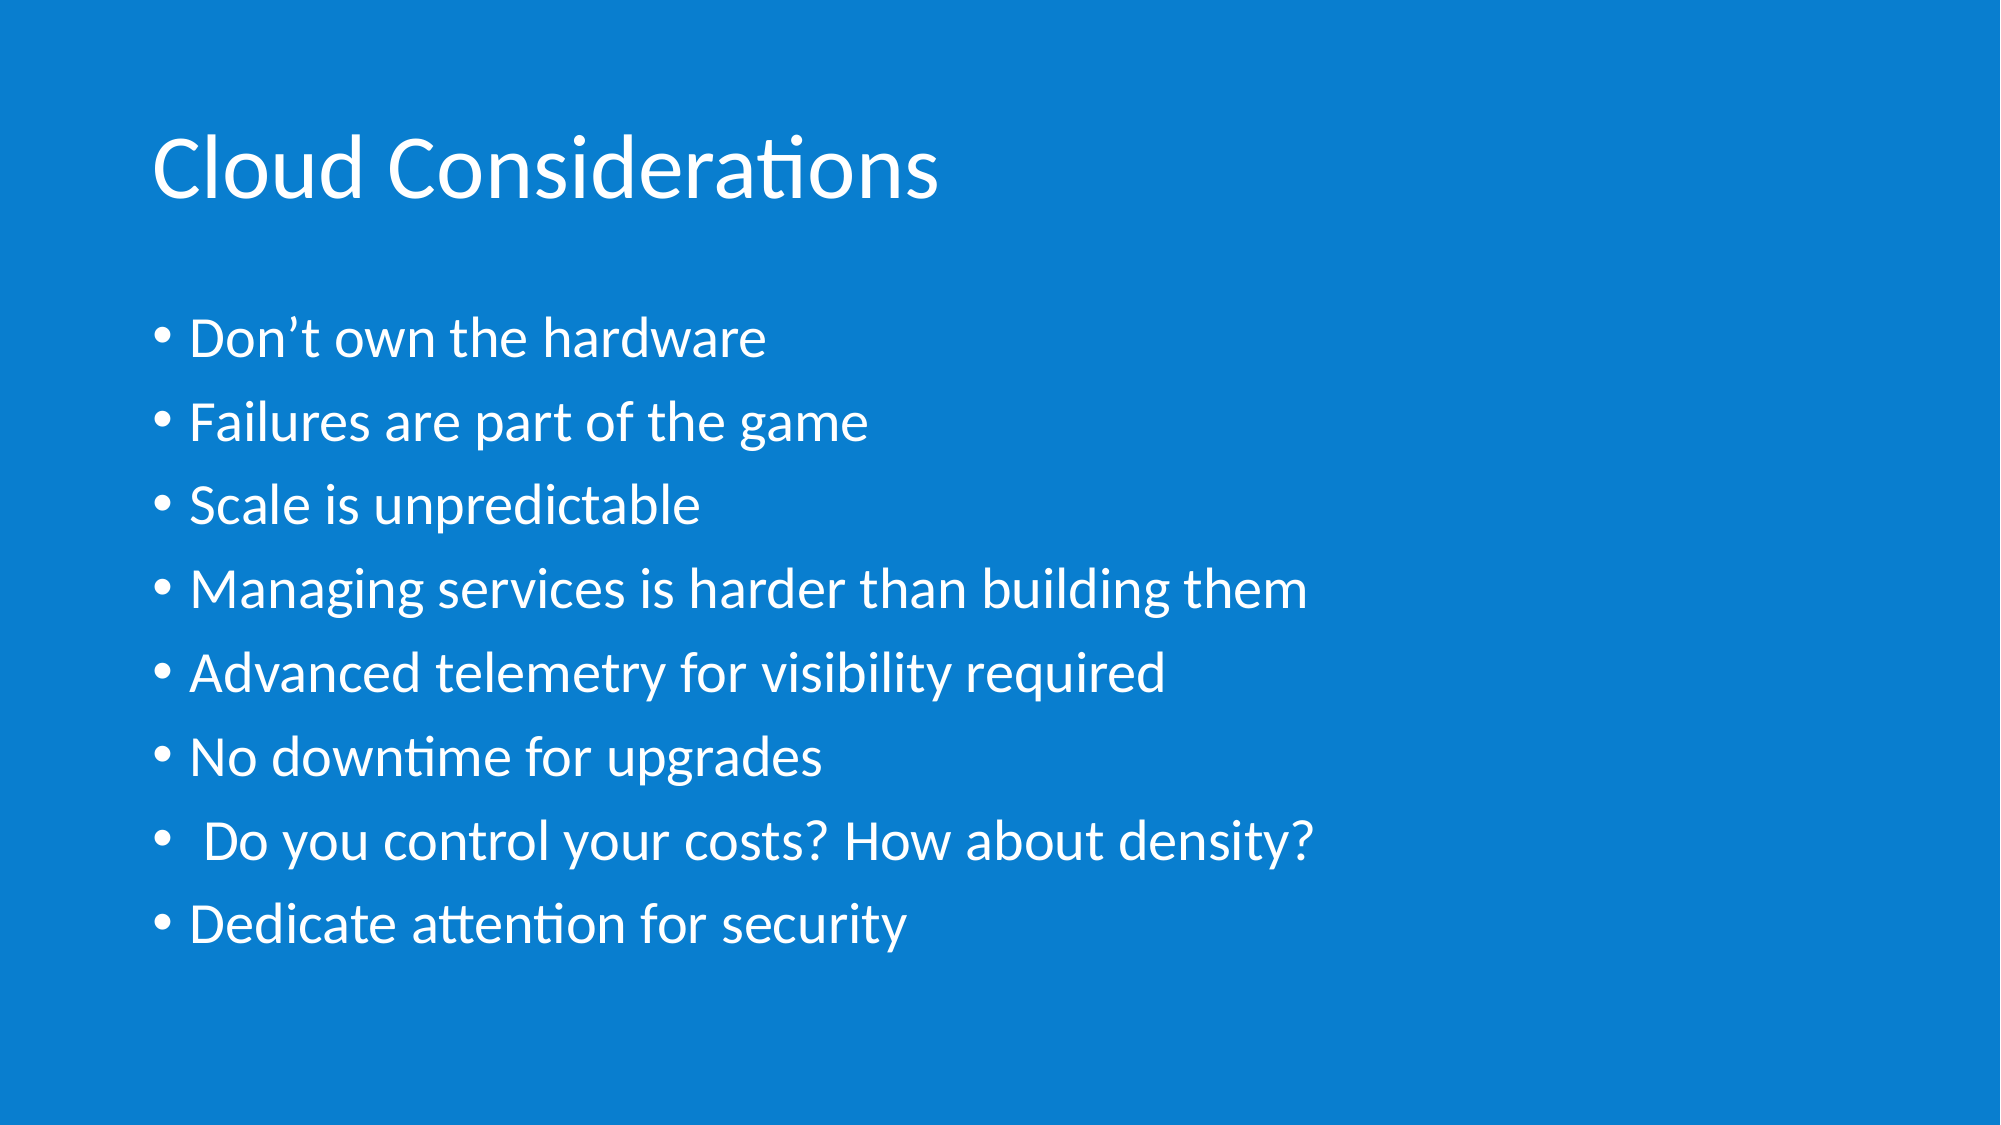

# Cloud Considerations
Don’t own the hardware
Failures are part of the game
Scale is unpredictable
Managing services is harder than building them
Advanced telemetry for visibility required
No downtime for upgrades
 Do you control your costs? How about density?
Dedicate attention for security